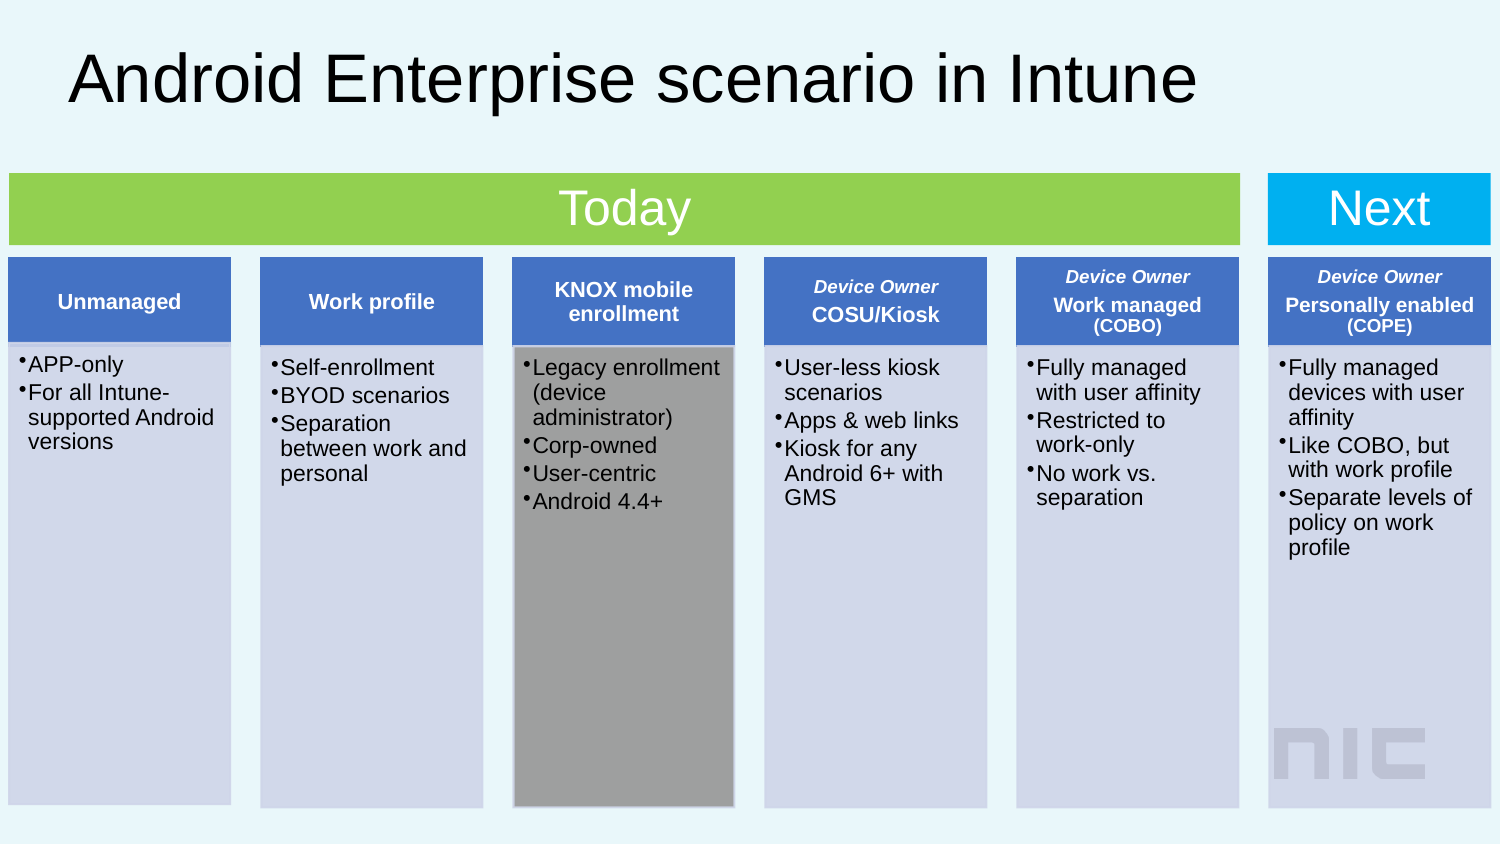

# Android Enterprise scenario in Intune
Today
Next
Unmanaged
APP-only
For all Intune-supported Android versions

Work profile
Self-enrollment
BYOD scenarios
Separation between work and personal
KNOX mobile enrollment
Legacy enrollment (device administrator)
Corp-owned
User-centric
Android 4.4+
Device Owner
COSU/Kiosk
User-less kiosk scenarios
Apps & web links
Kiosk for any Android 6+ with GMS
Device Owner
Work managed (COBO)
Fully managed with user affinity
Restricted to work-only
No work vs. separation
Device Owner
Personally enabled (COPE)
Fully managed devices with user affinity
Like COBO, but with work profile
Separate levels of policy on work profile